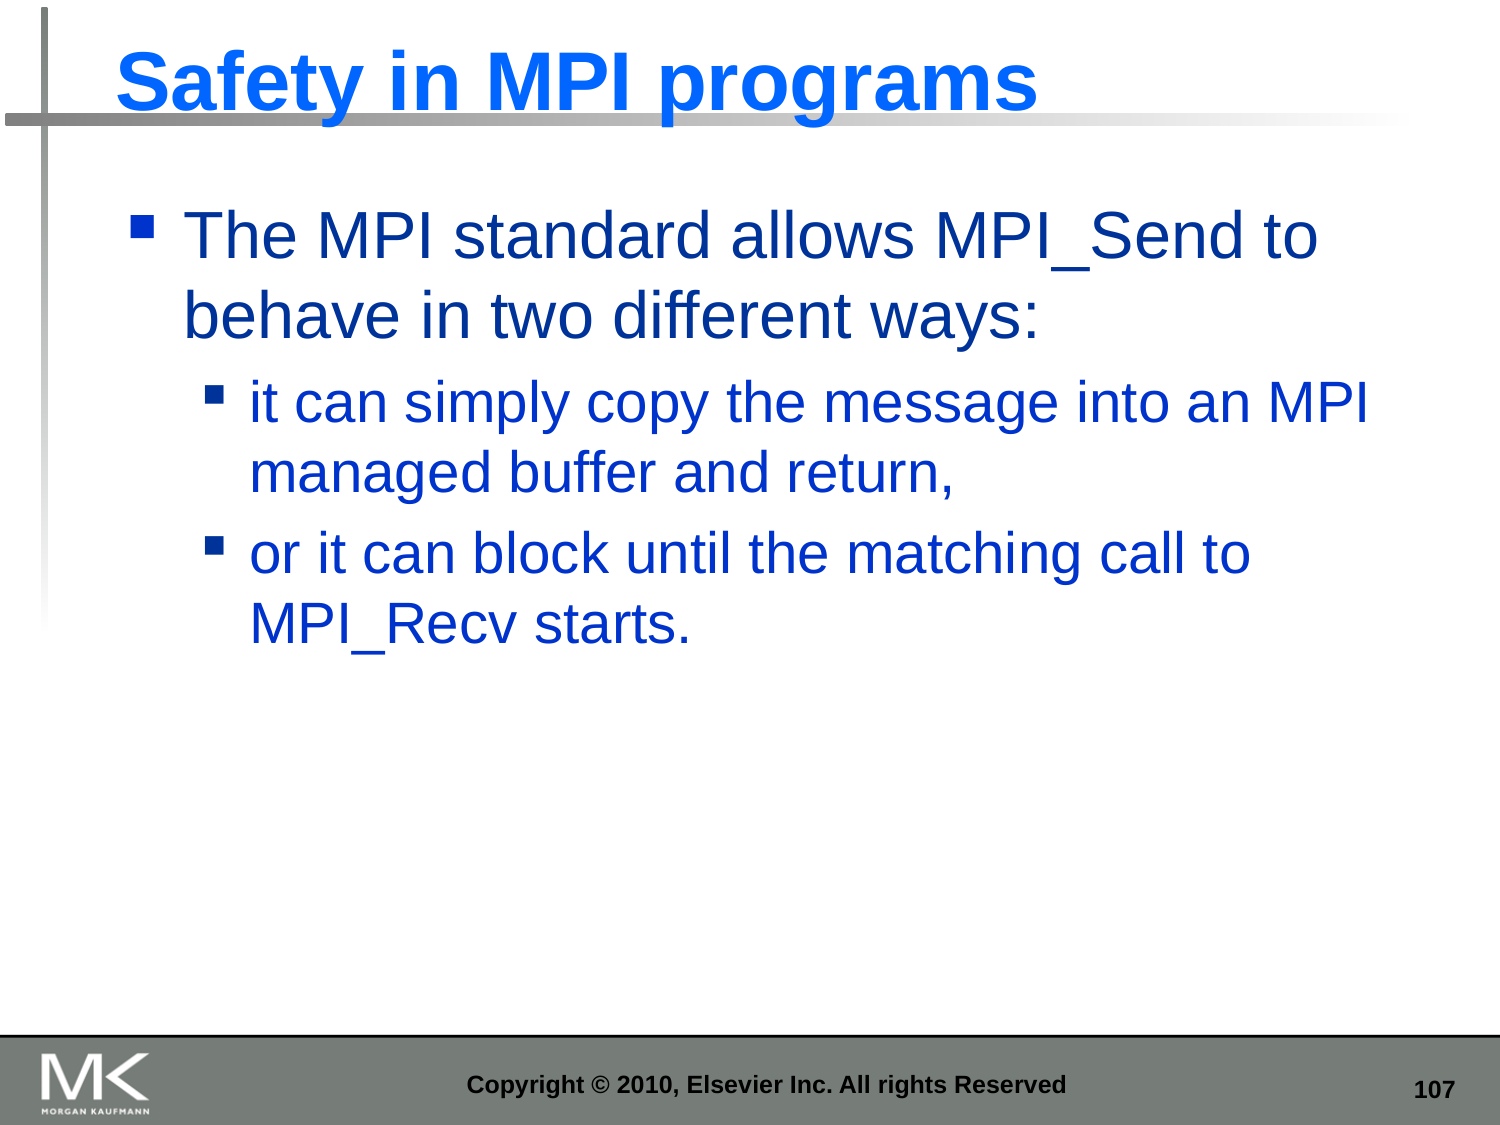

# Safety in MPI programs
The MPI standard allows MPI_Send to behave in two different ways:
it can simply copy the message into an MPI managed buffer and return,
or it can block until the matching call to MPI_Recv starts.
Copyright © 2010, Elsevier Inc. All rights Reserved